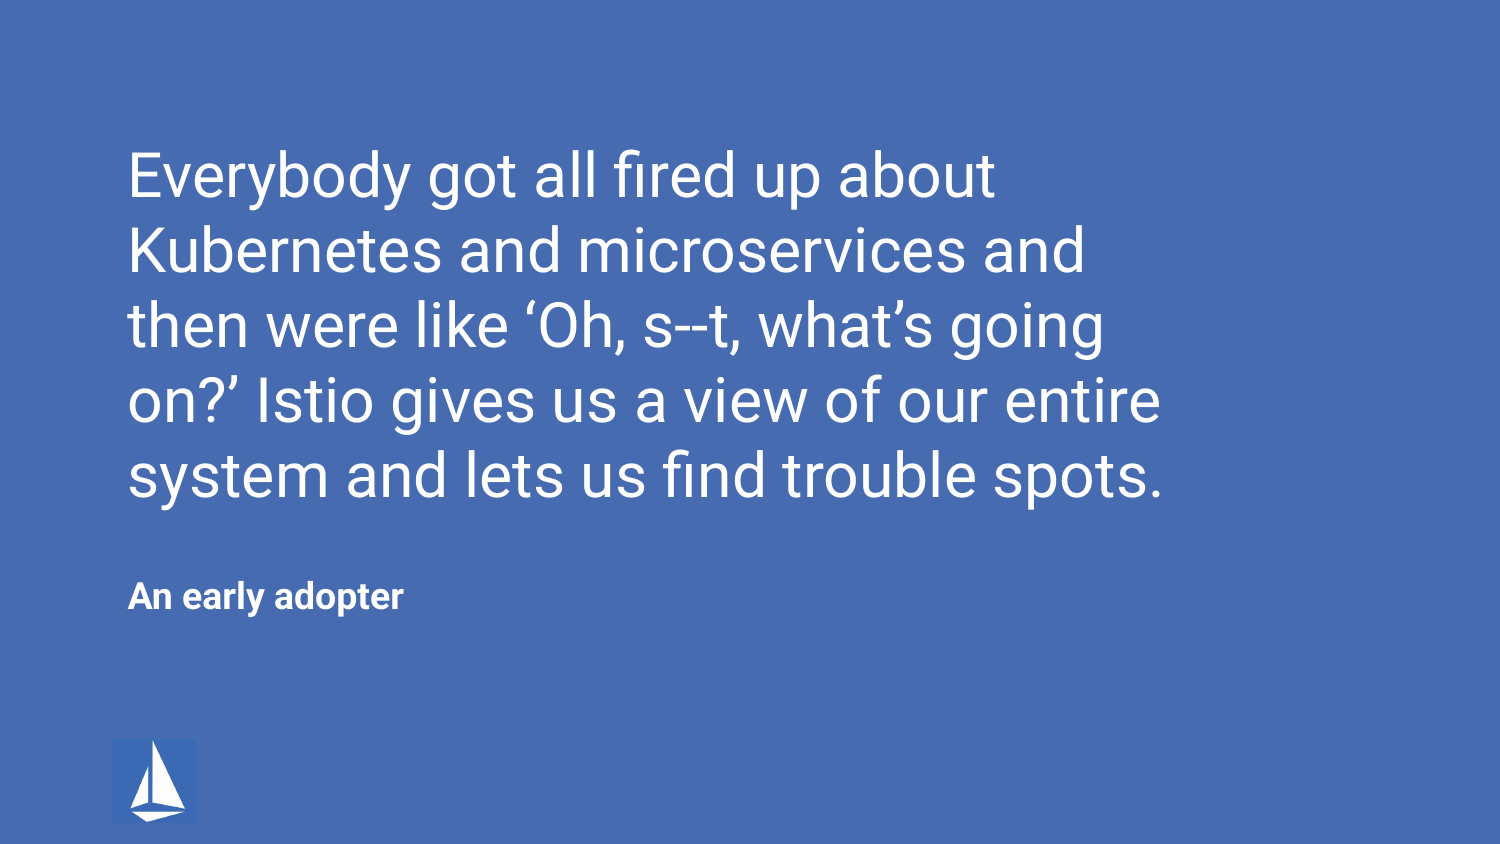

# Everybody got all fired up about Kubernetes and microservices and then were like ‘Oh, s--t, what’s going on?’ Istio gives us a view of our entire system and lets us find trouble spots.
An early adopter